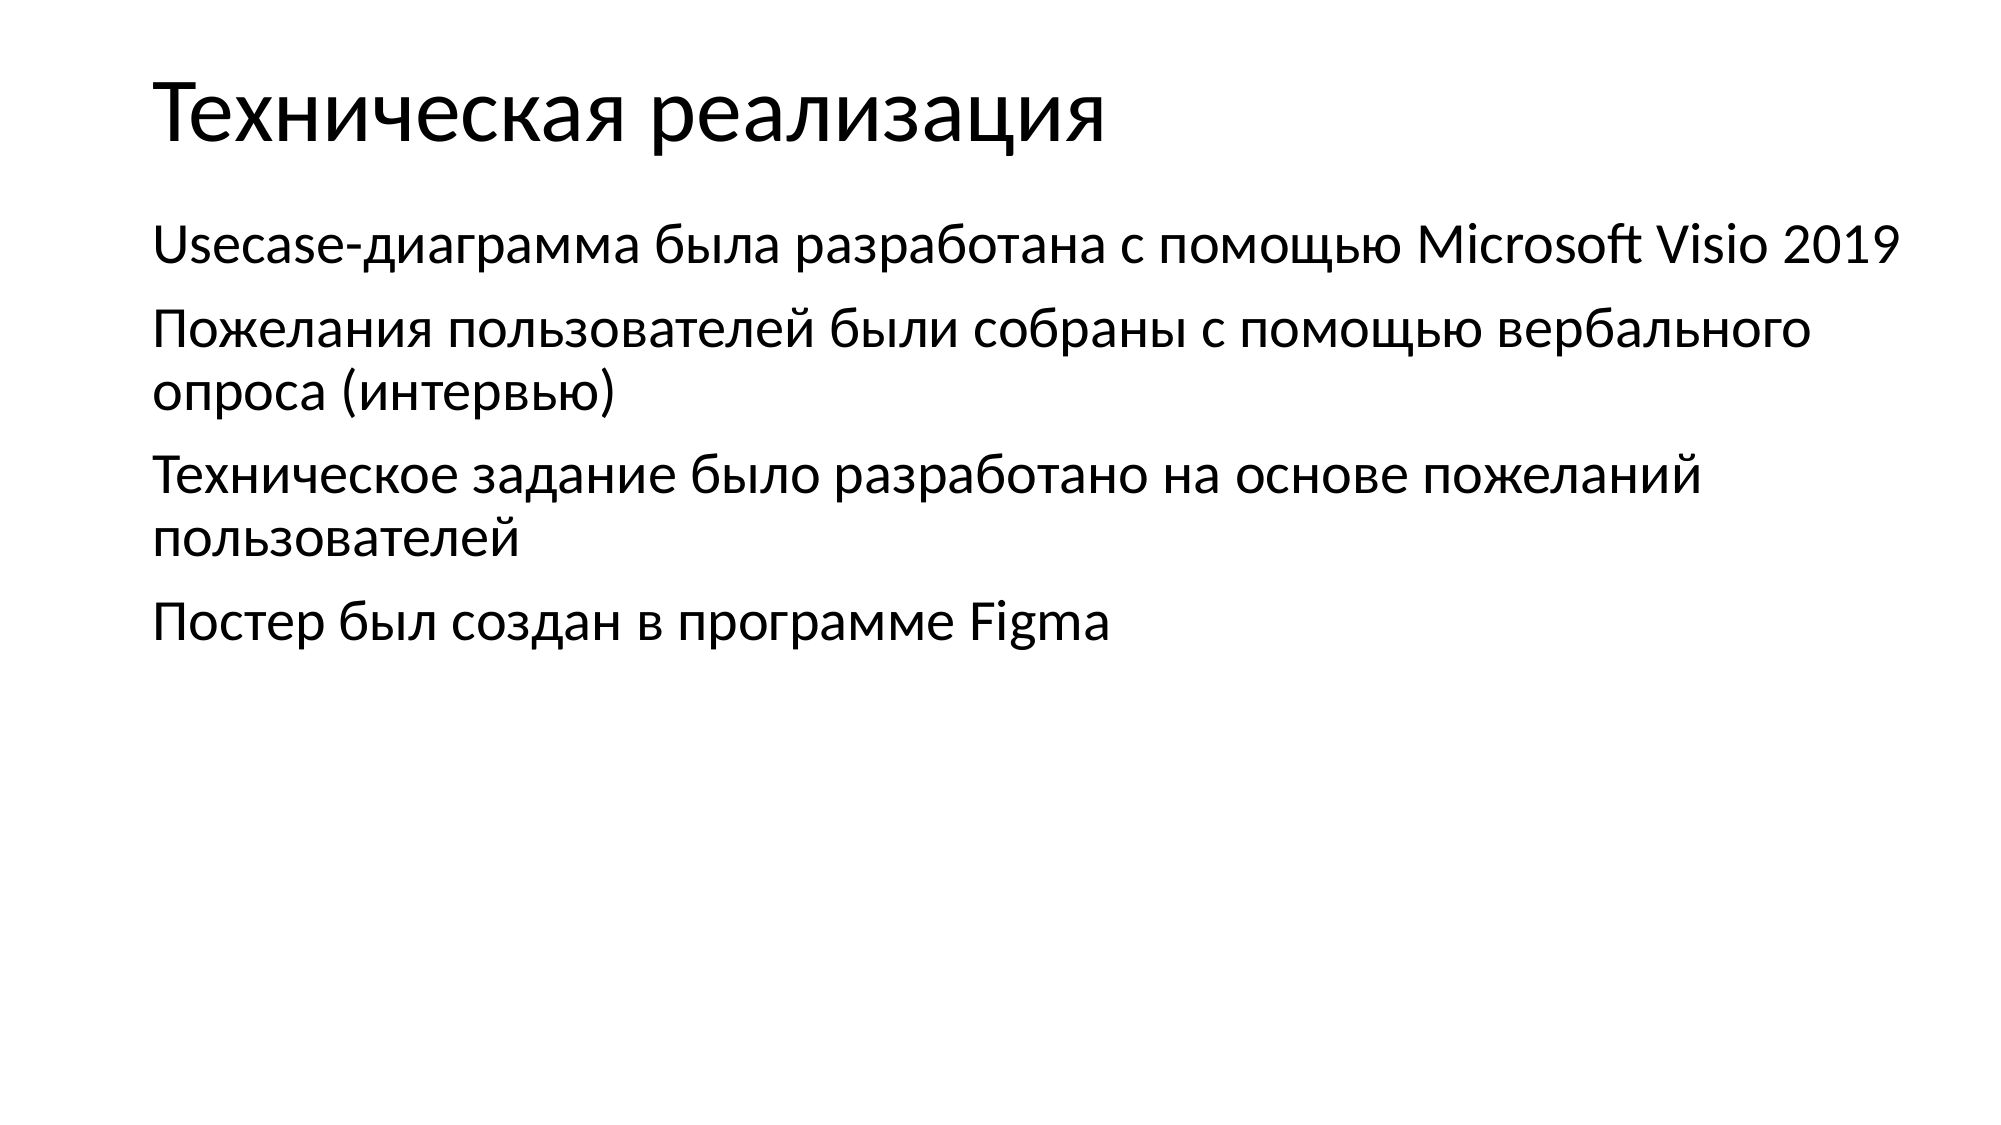

# Техническая реализация
Usecase-диаграмма была разработана с помощью Microsoft Visio 2019
Пожелания пользователей были собраны с помощью вербального опроса (интервью)
Техническое задание было разработано на основе пожеланий пользователей
Постер был создан в программе Figma